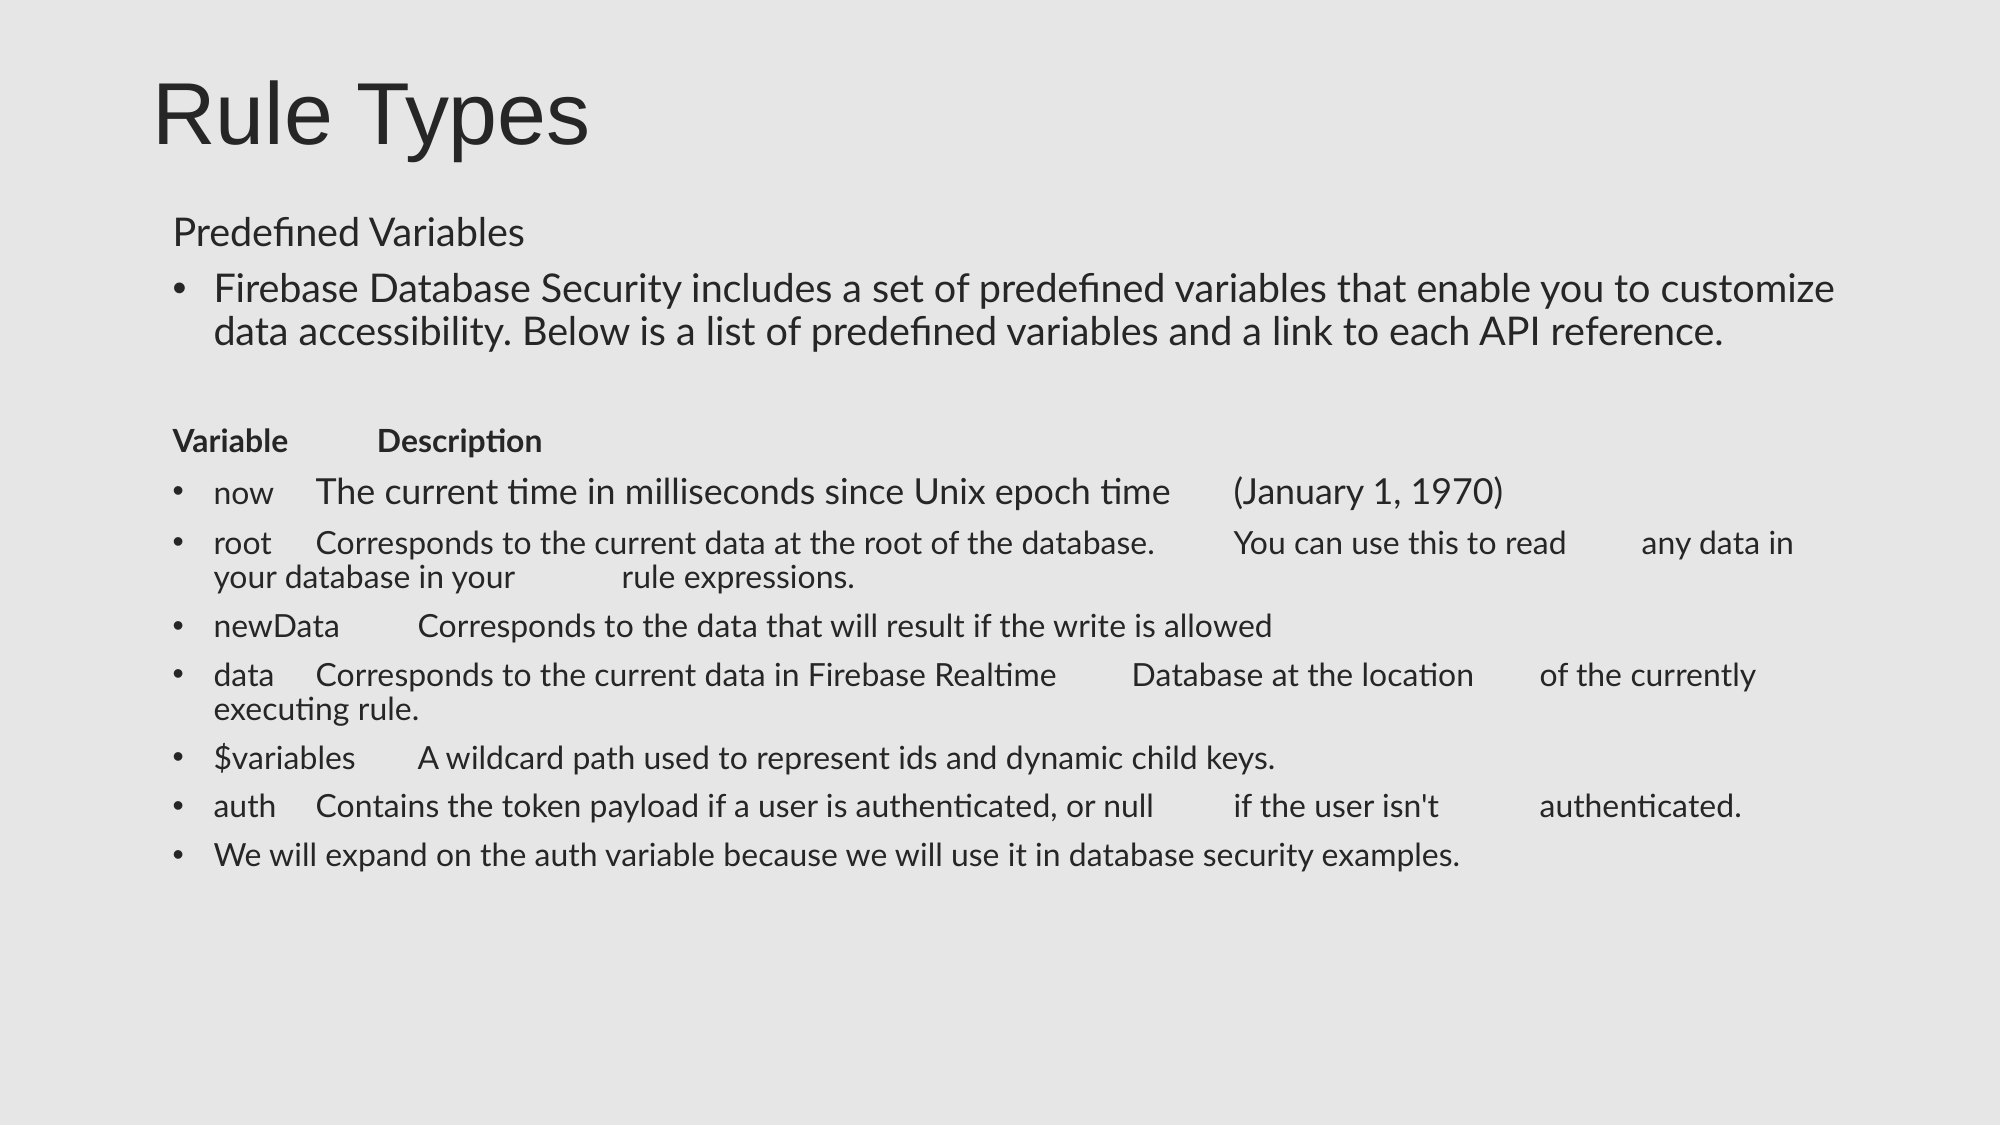

# Rule Types
Predefined Variables
Firebase Database Security includes a set of predefined variables that enable you to customize data accessibility. Below is a list of predefined variables and a link to each API reference.

Variable		Description
now		The current time in milliseconds since Unix epoch time 		(January 1, 1970)
root		Corresponds to the current data at the root of the database. 		You can use this to read 		any data in your database in your 				rule expressions.
newData	Corresponds to the data that will result if the write is allowed
data		Corresponds to the current data in Firebase Realtime 			Database at the location 		of the currently executing rule.
$variables	A wildcard path used to represent ids and dynamic child keys.
auth		Contains the token payload if a user is authenticated, or null 		if the user isn't 			authenticated.
We will expand on the auth variable because we will use it in database security examples.